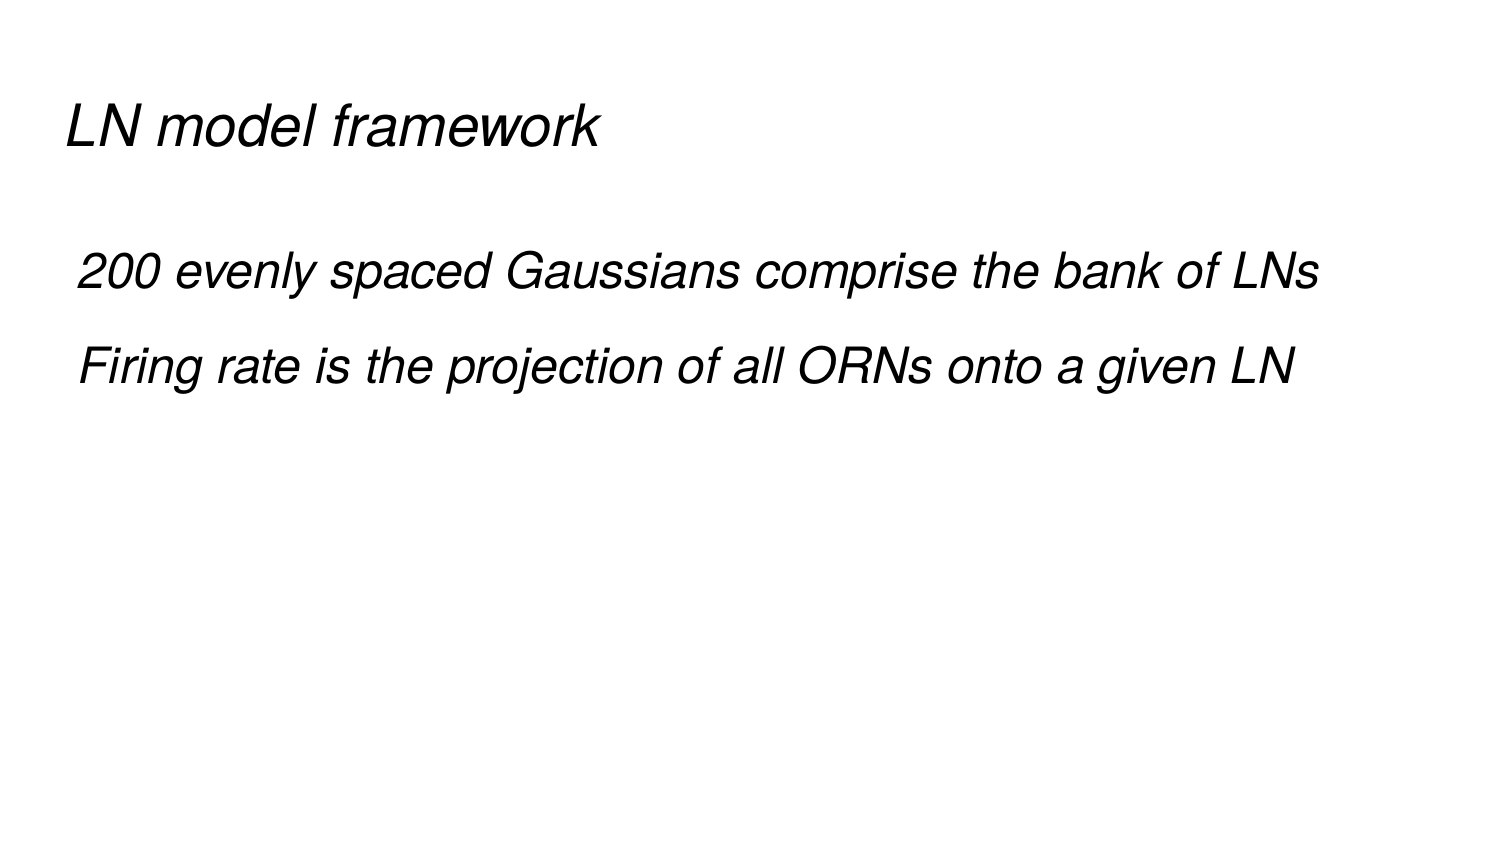

LN model framework

200 evenly spaced Gaussians comprise the bank of LNs

Firing rate is the projection of all ORNs onto a given LN